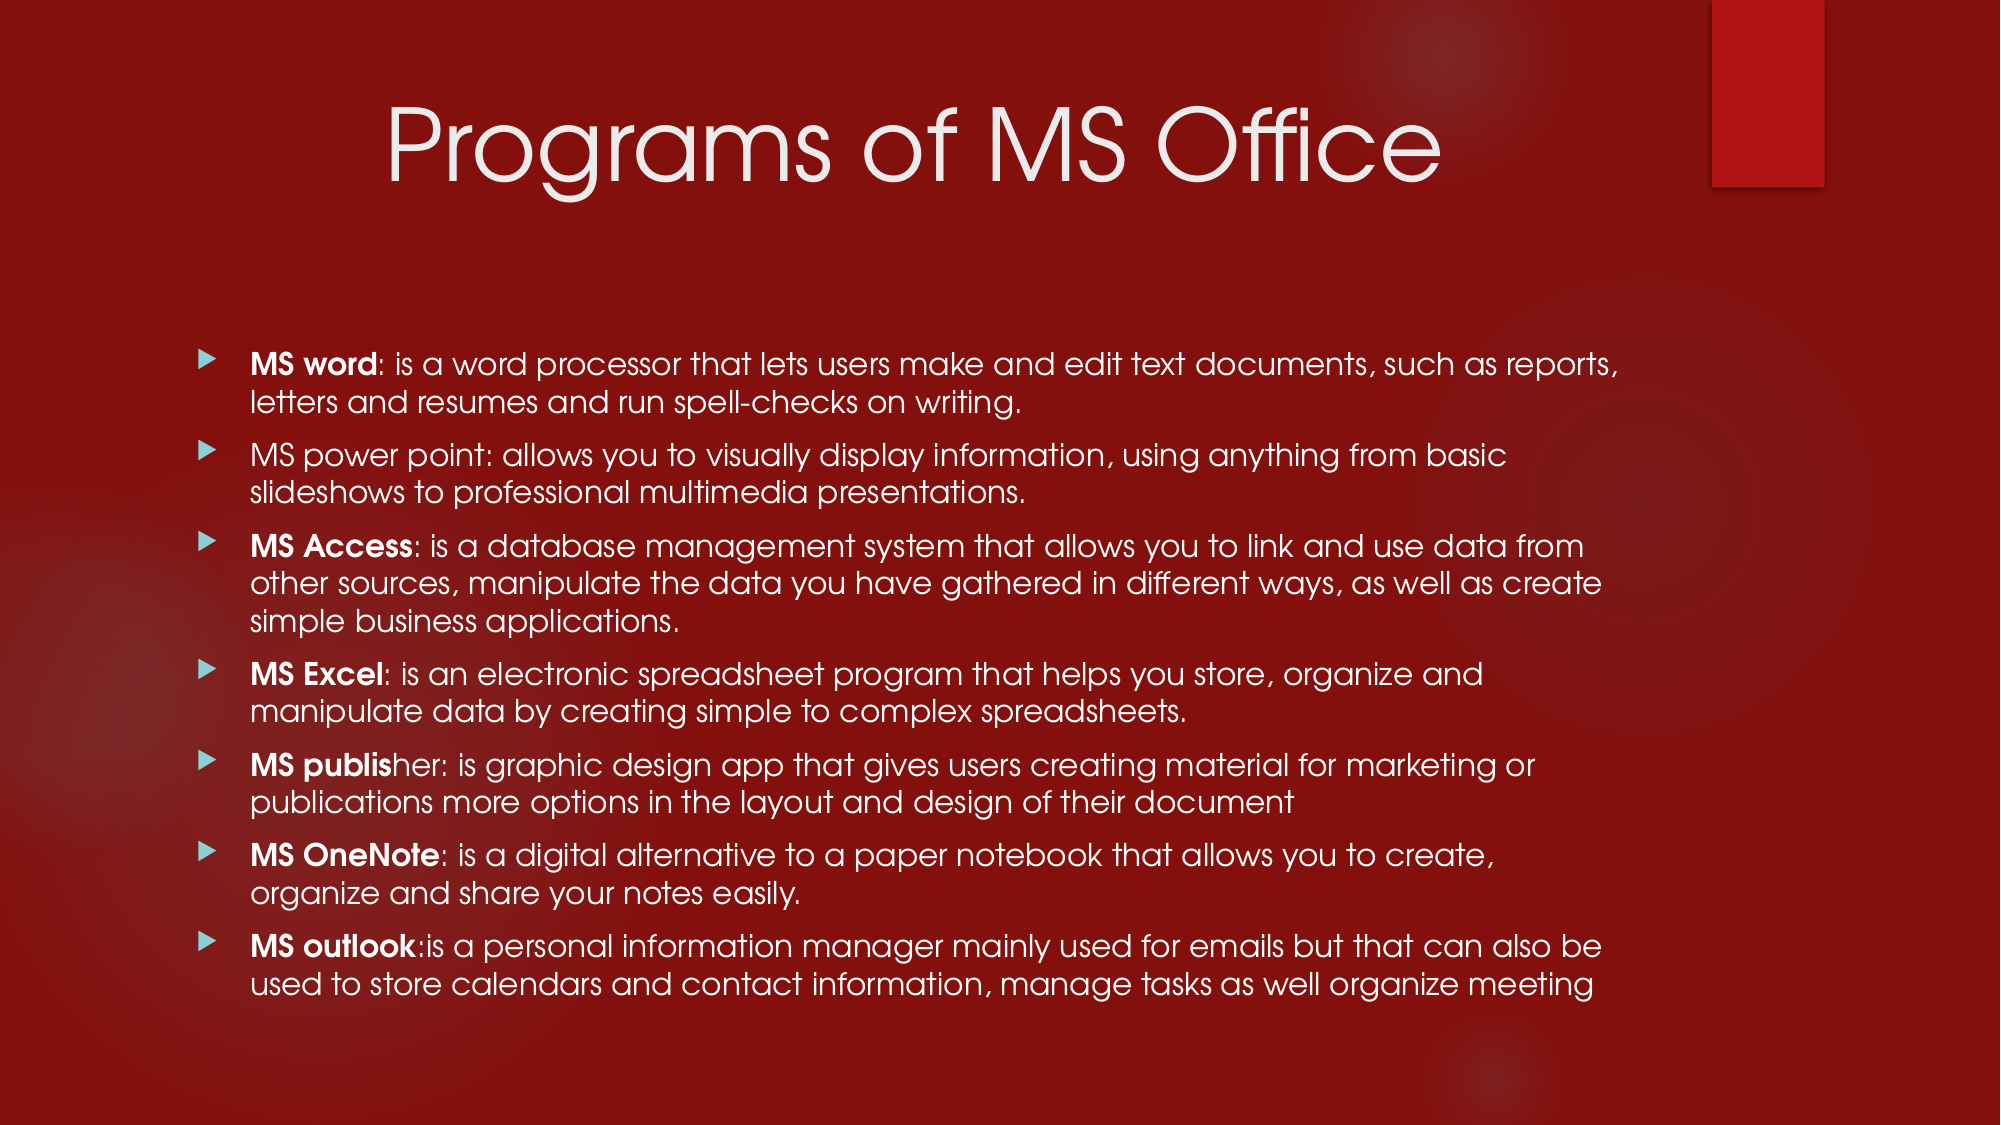

# Programs of MS Office
MS word: is a word processor that lets users make and edit text documents, such as reports, letters and resumes and run spell-checks on writing.
MS power point: allows you to visually display information, using anything from basic slideshows to professional multimedia presentations.
MS Access: is a database management system that allows you to link and use data from other sources, manipulate the data you have gathered in different ways, as well as create simple business applications.
MS Excel: is an electronic spreadsheet program that helps you store, organize and manipulate data by creating simple to complex spreadsheets.
MS publisher: is graphic design app that gives users creating material for marketing or publications more options in the layout and design of their document
MS OneNote: is a digital alternative to a paper notebook that allows you to create, organize and share your notes easily.
MS outlook:is a personal information manager mainly used for emails but that can also be used to store calendars and contact information, manage tasks as well organize meeting